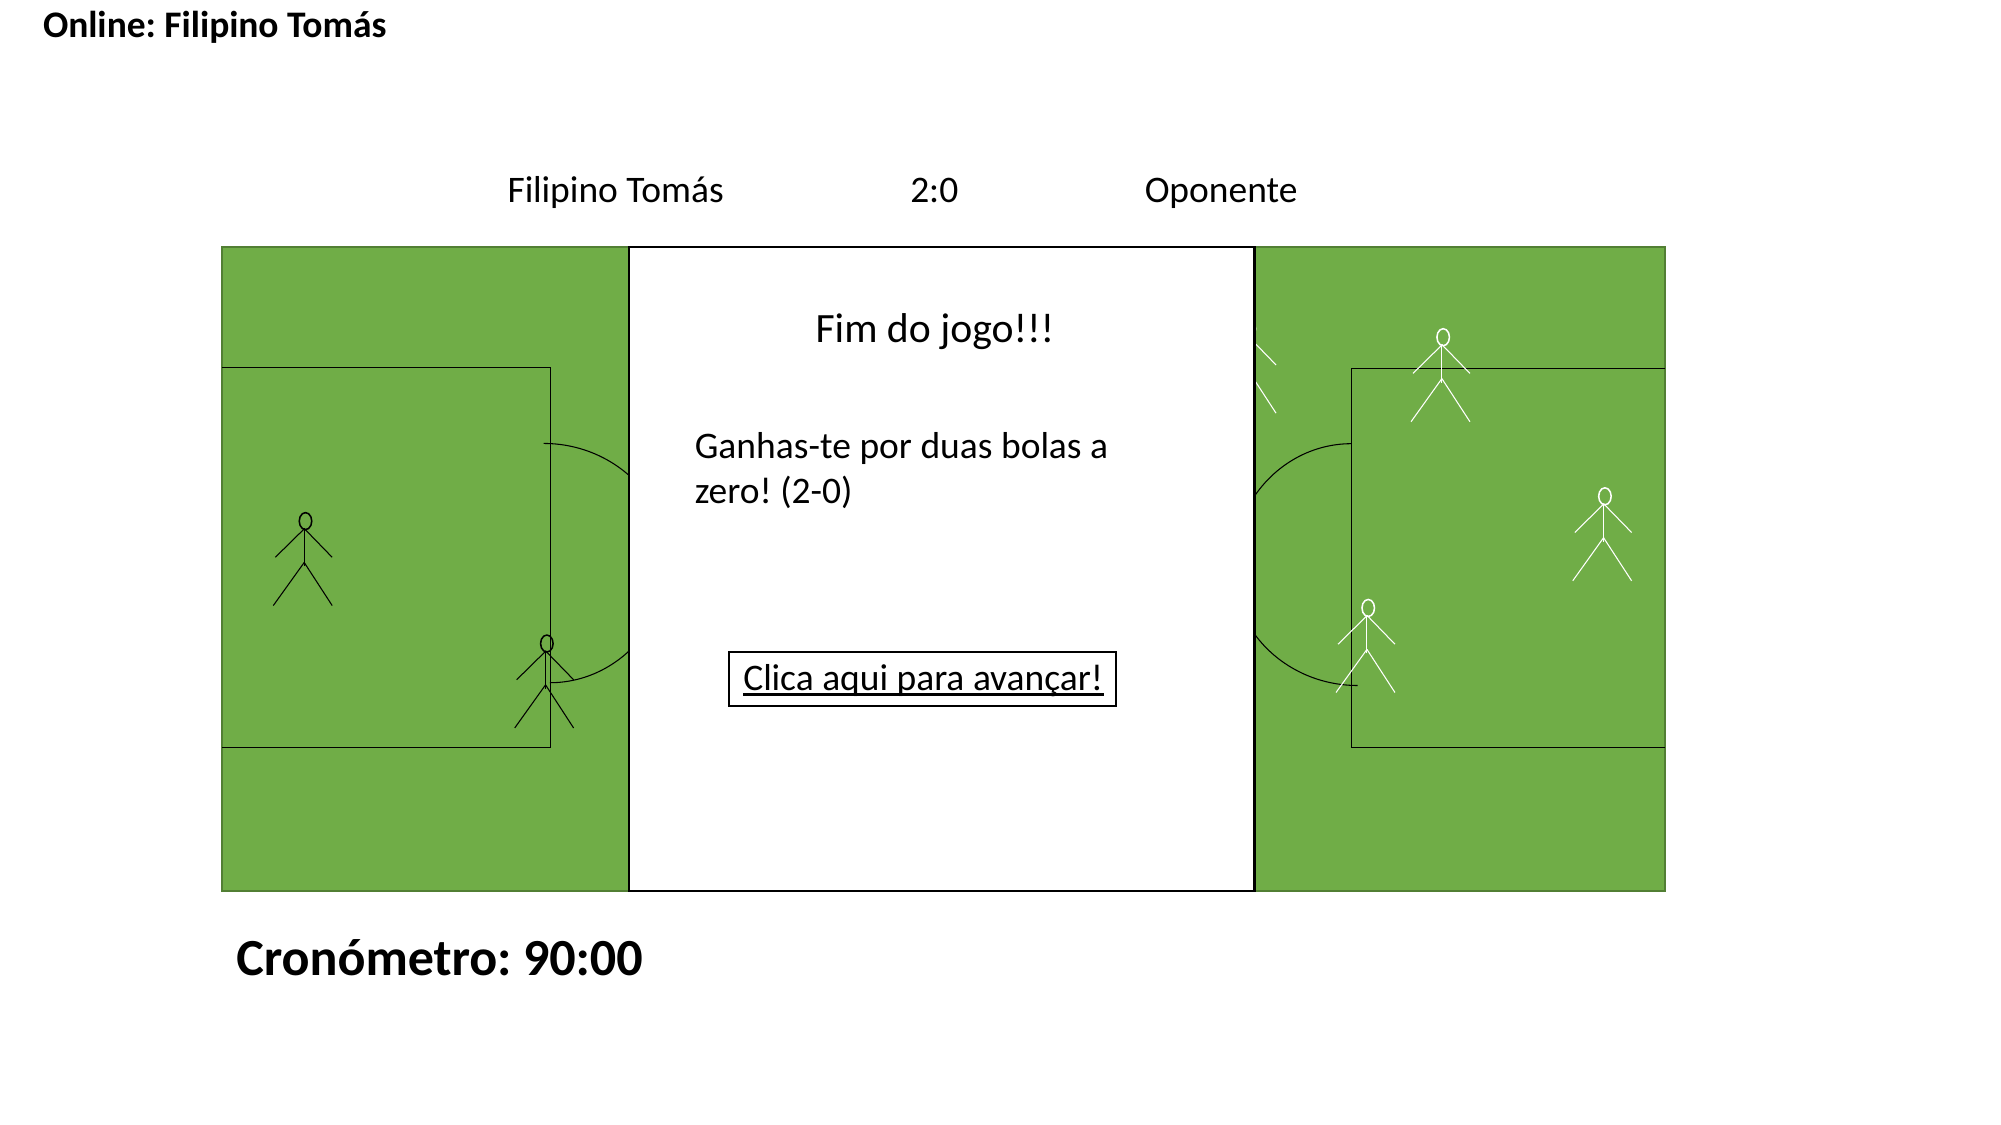

| Online: Filipino Tomás |
| --- |
Filipino Tomás                      2:0                      Oponente

Fim do jogo!!!

Ganhas-te por duas bolas a 	zero! (2-0)

Clica aqui para avançar!

Cronómetro: 90:00